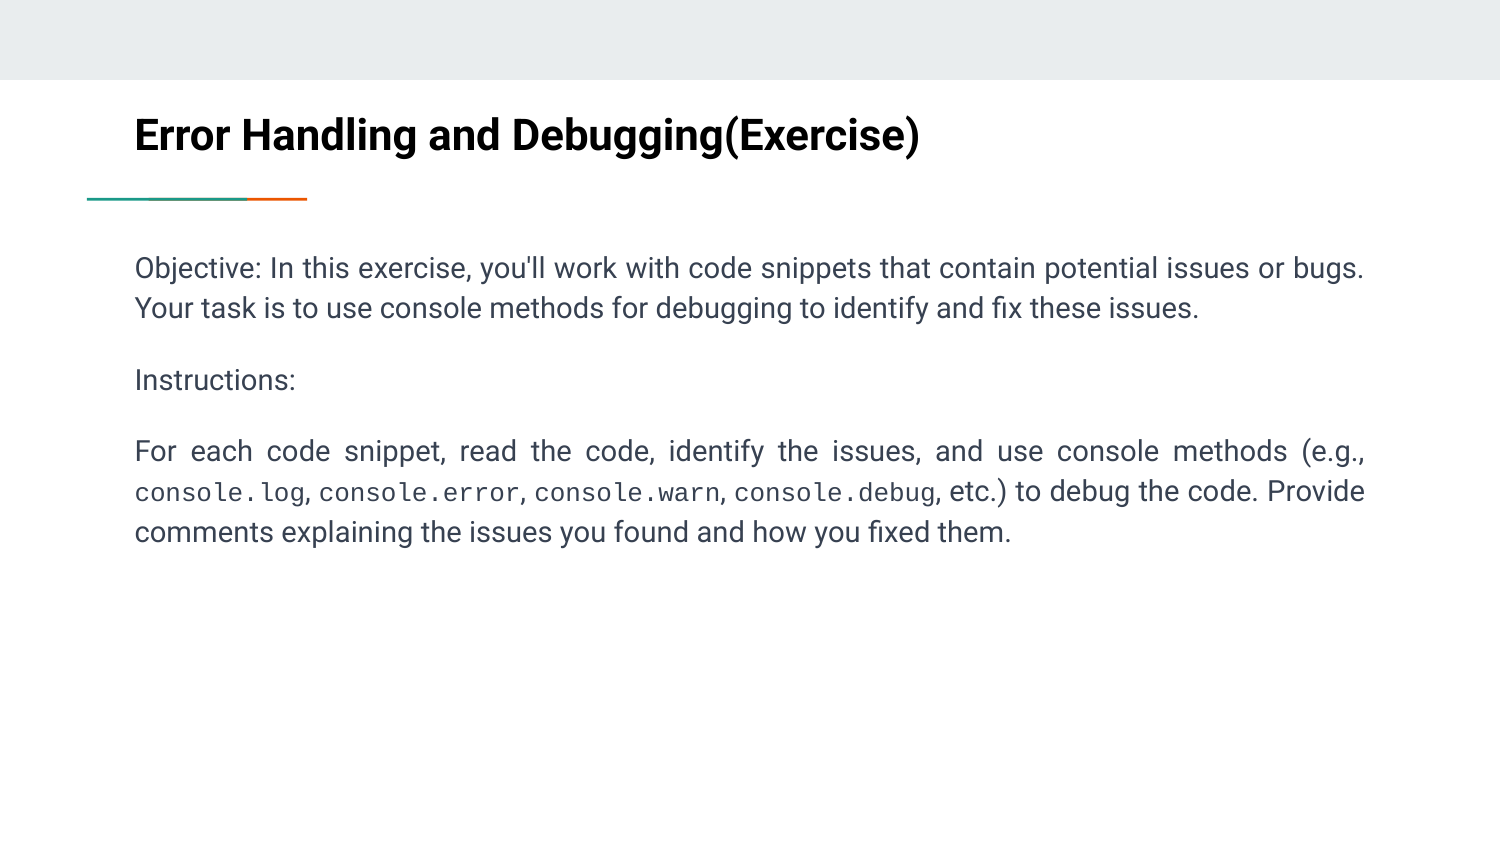

# Error Handling and Debugging(Exercise)

Objective: In this exercise, you'll work with code snippets that contain potential issues or bugs. Your task is to use console methods for debugging to identify and fix these issues.
Instructions:
For each code snippet, read the code, identify the issues, and use console methods (e.g., console.log, console.error, console.warn, console.debug, etc.) to debug the code. Provide comments explaining the issues you found and how you fixed them.